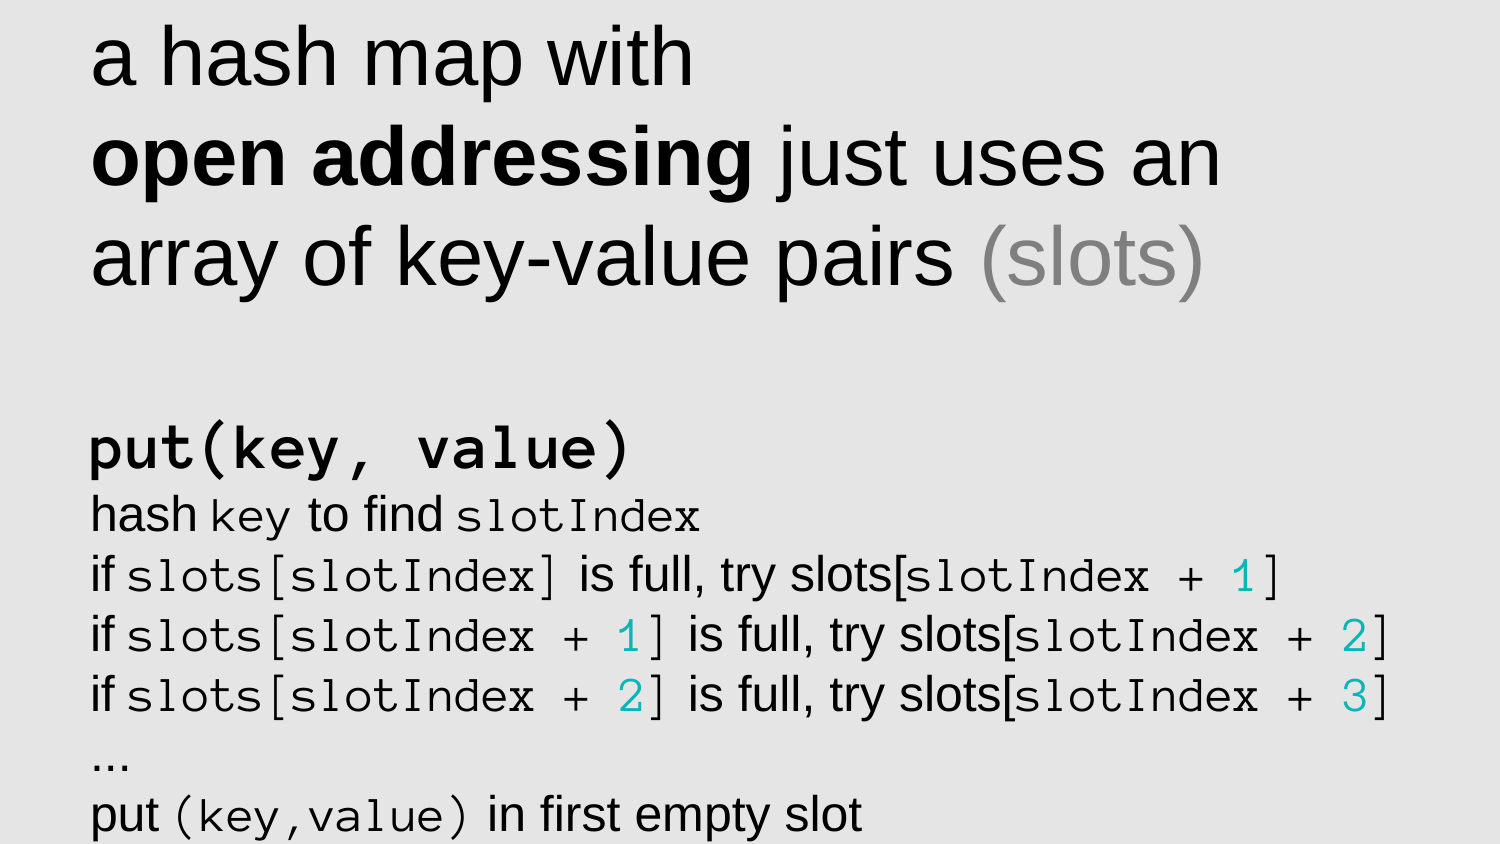

# a hash map with open addressing just uses an array of key-value pairs (slots) put(key, value) hash key to find slotIndex if slots[slotIndex] is full, try slots[slotIndex + 1] if slots[slotIndex + 1] is full, try slots[slotIndex + 2] if slots[slotIndex + 2] is full, try slots[slotIndex + 3] ... put (key,value) in first empty slot